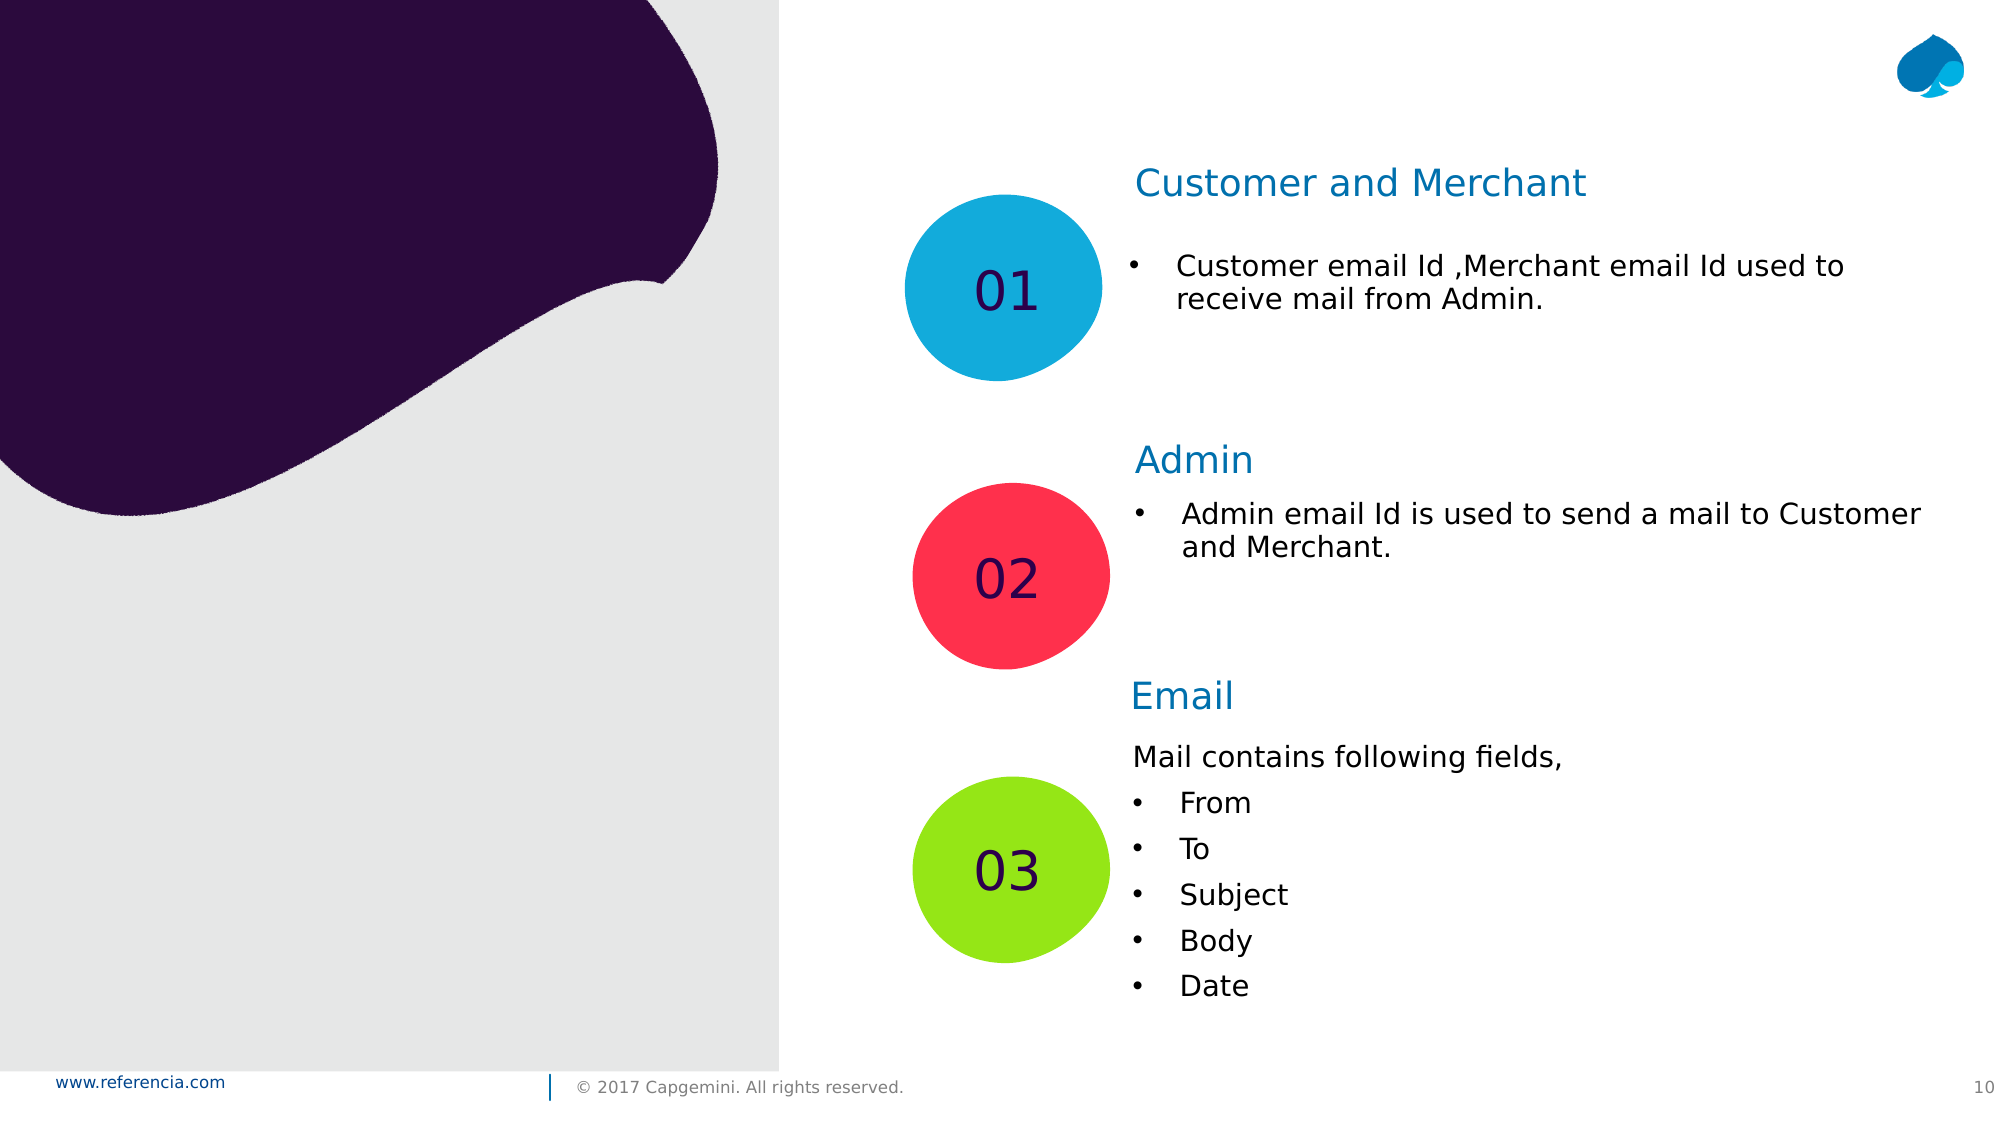

Customer and Merchant
Customer email Id ,Merchant email Id used to receive mail from Admin.
01
Admin
Admin email Id is used to send a mail to Customer and Merchant.
02
Email
Mail contains following fields,
From
To
Subject
Body
Date
03
www.referencia.com
© 2017 Capgemini. All rights reserved.
10